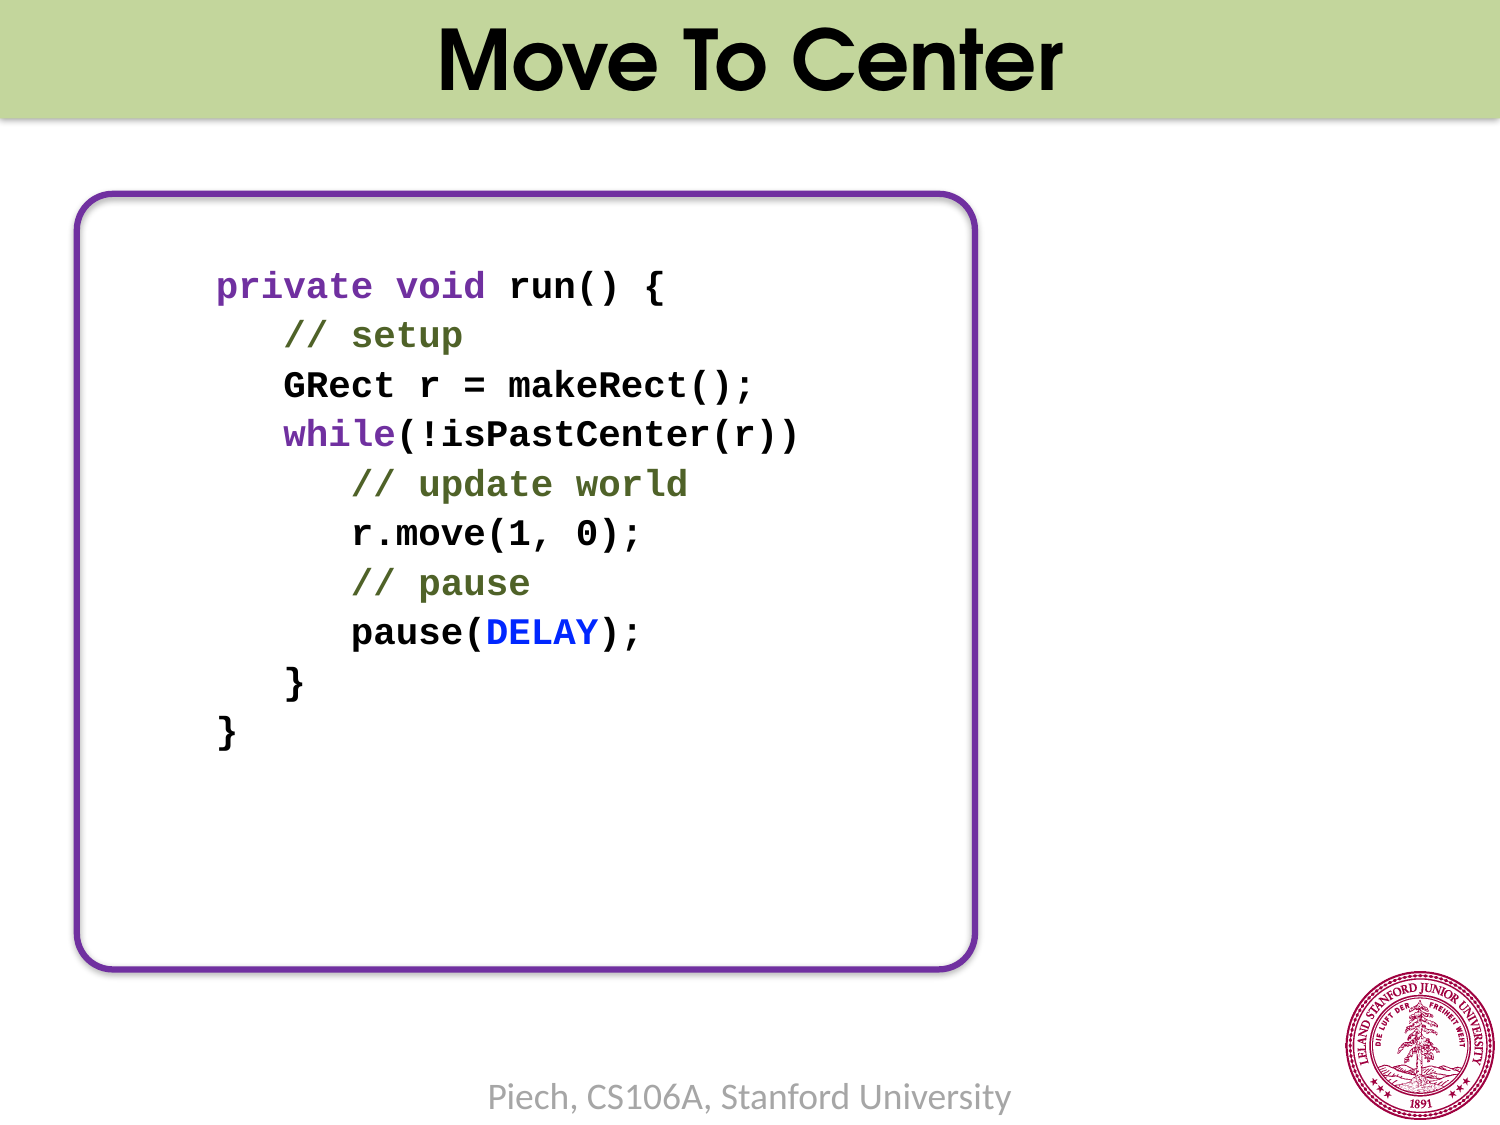

Move To Center

private void run() {
   // setup
   GRect r = makeRect();
   while(!isPastCenter(r))
      // update world
      r.move(1, 0);
      // pause
      pause(DELAY);
   }
}